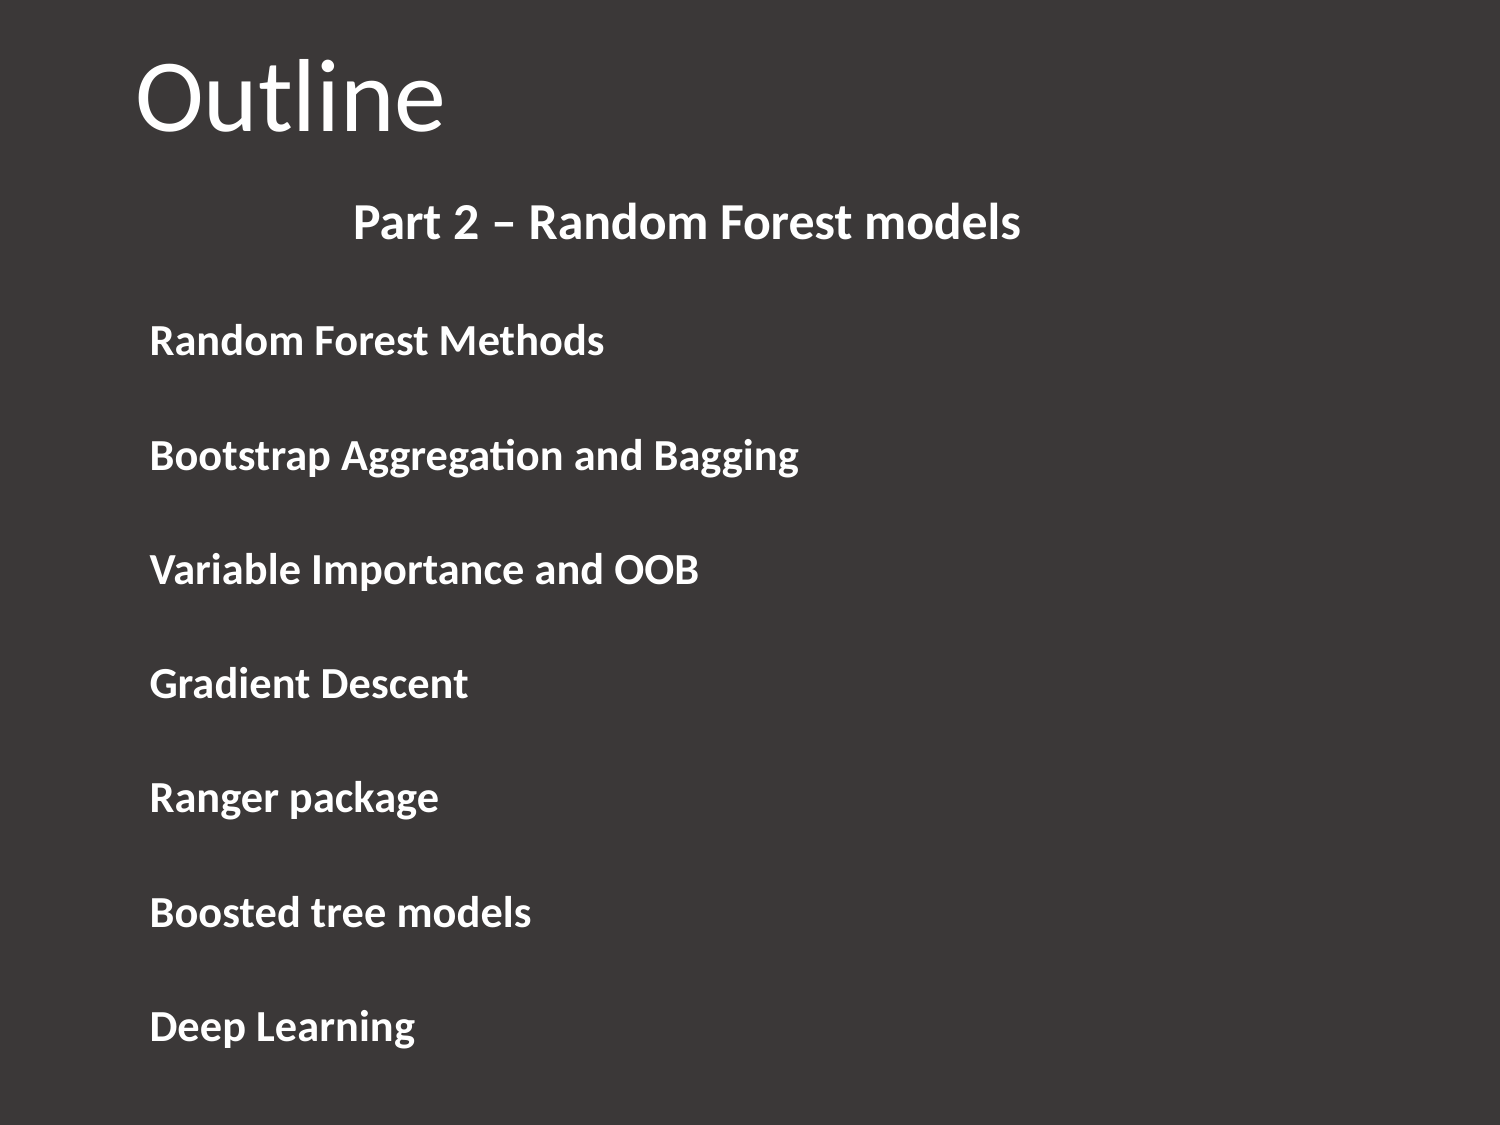

Outline

Part 2 – Random Forest models

Random Forest Methods

Bootstrap Aggregation and Bagging

Variable Importance and OOB

Gradient Descent

Ranger package

Boosted tree models

Deep Learning